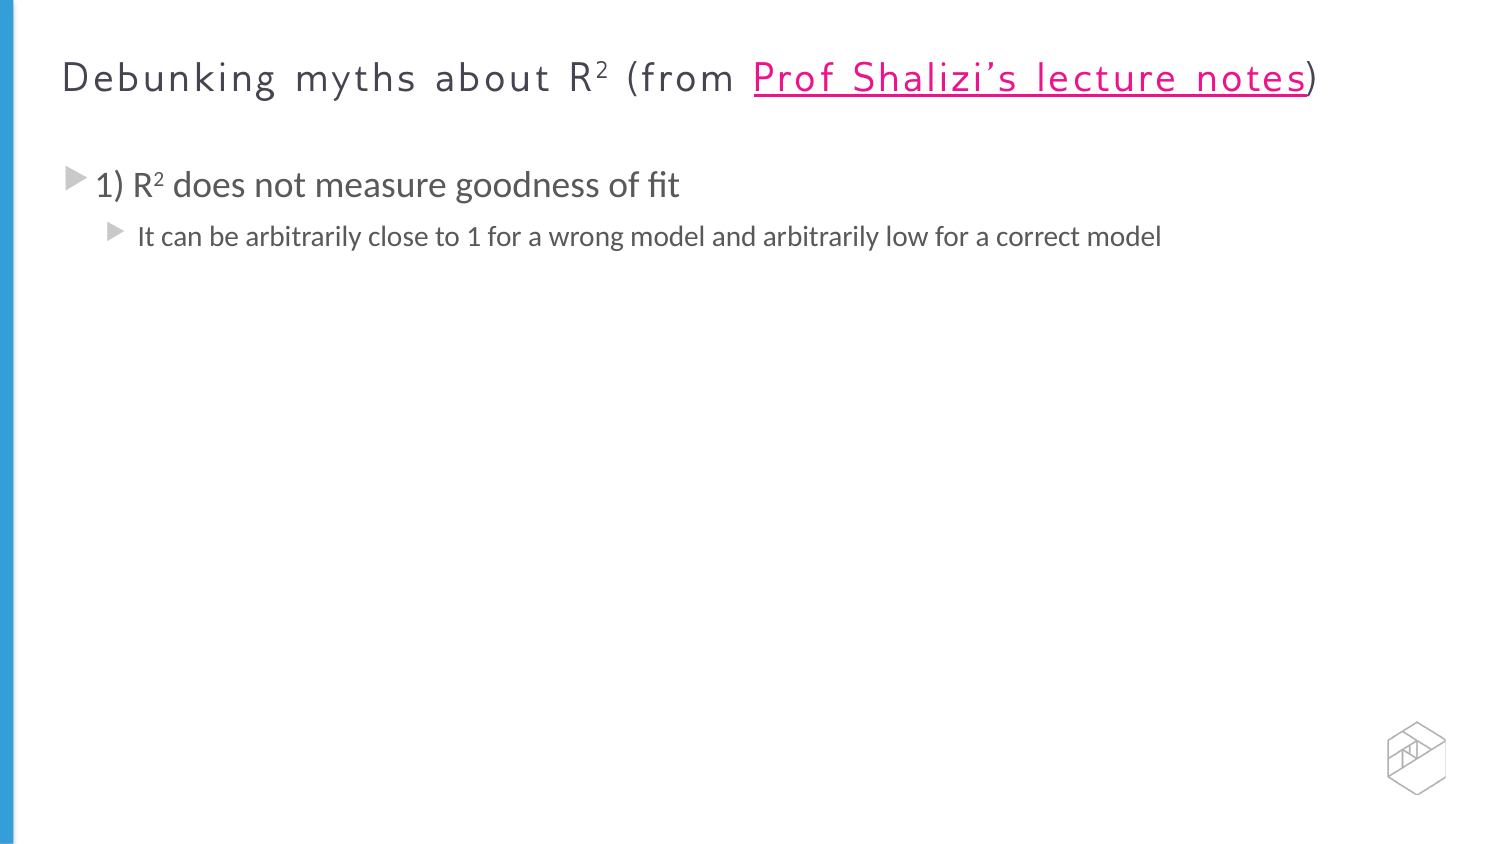

# Debunking myths about R2 (from Prof Shalizi’s lecture notes)
1) R2 does not measure goodness of fit
 It can be arbitrarily close to 1 for a wrong model and arbitrarily low for a correct model